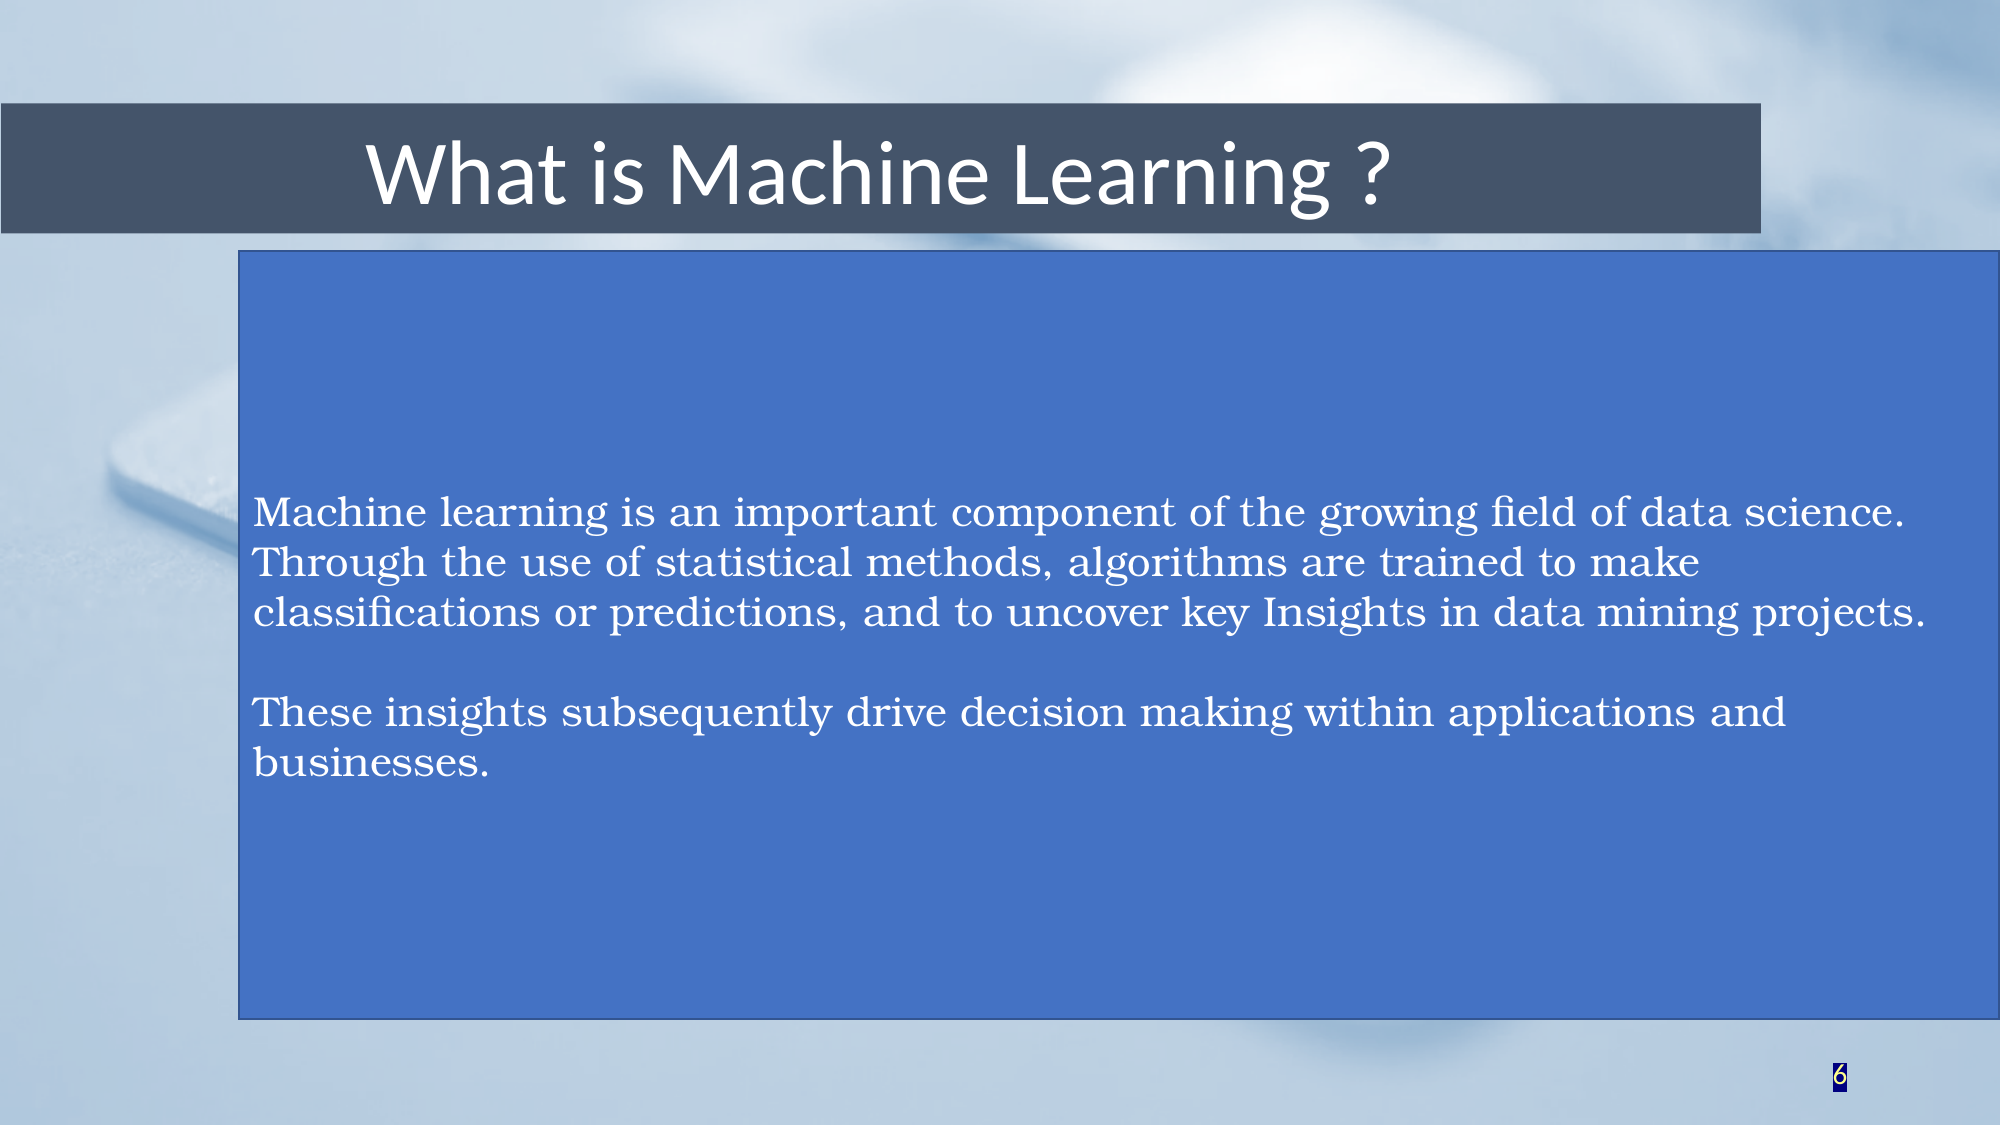

What is Machine Learning ?
Machine learning is an important component of the growing field of data science. Through the use of statistical methods, algorithms are trained to make classifications or predictions, and to uncover key Insights in data mining projects.

These insights subsequently drive decision making within applications and businesses.
6